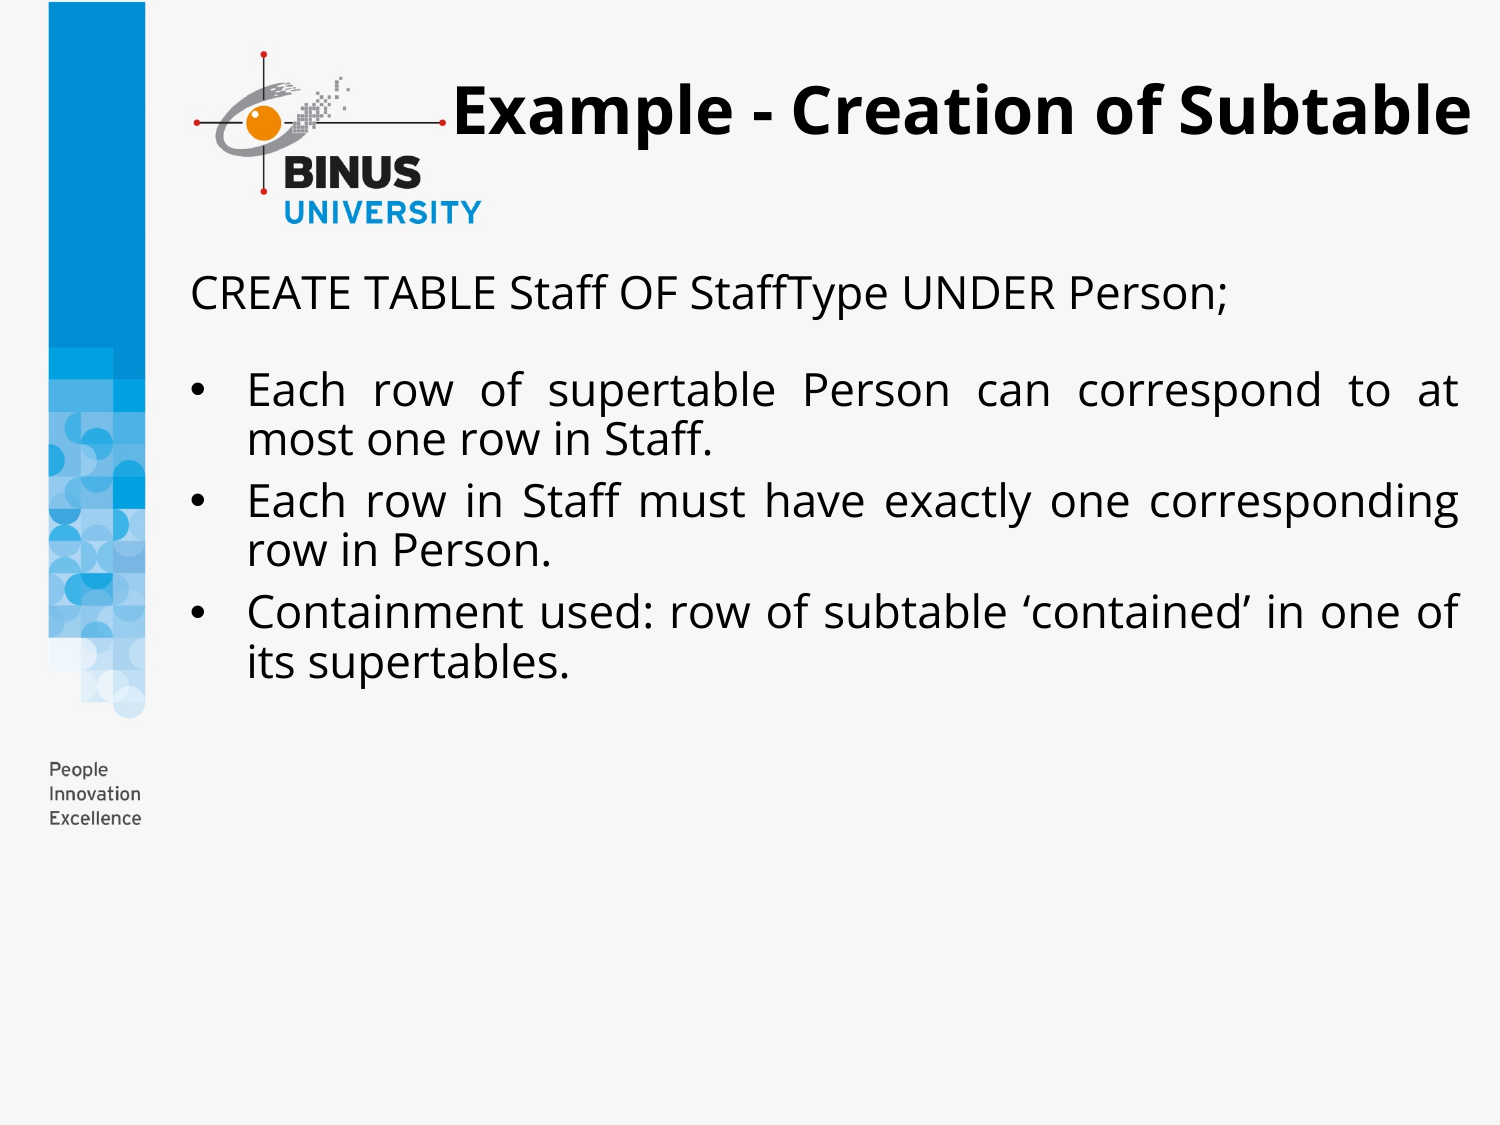

# Example - Creation of Subtable
CREATE TABLE Staff OF StaffType UNDER Person;

Each row of supertable Person can correspond to at most one row in Staff.
Each row in Staff must have exactly one corresponding row in Person.
Containment used: row of subtable ‘contained’ in one of its supertables.